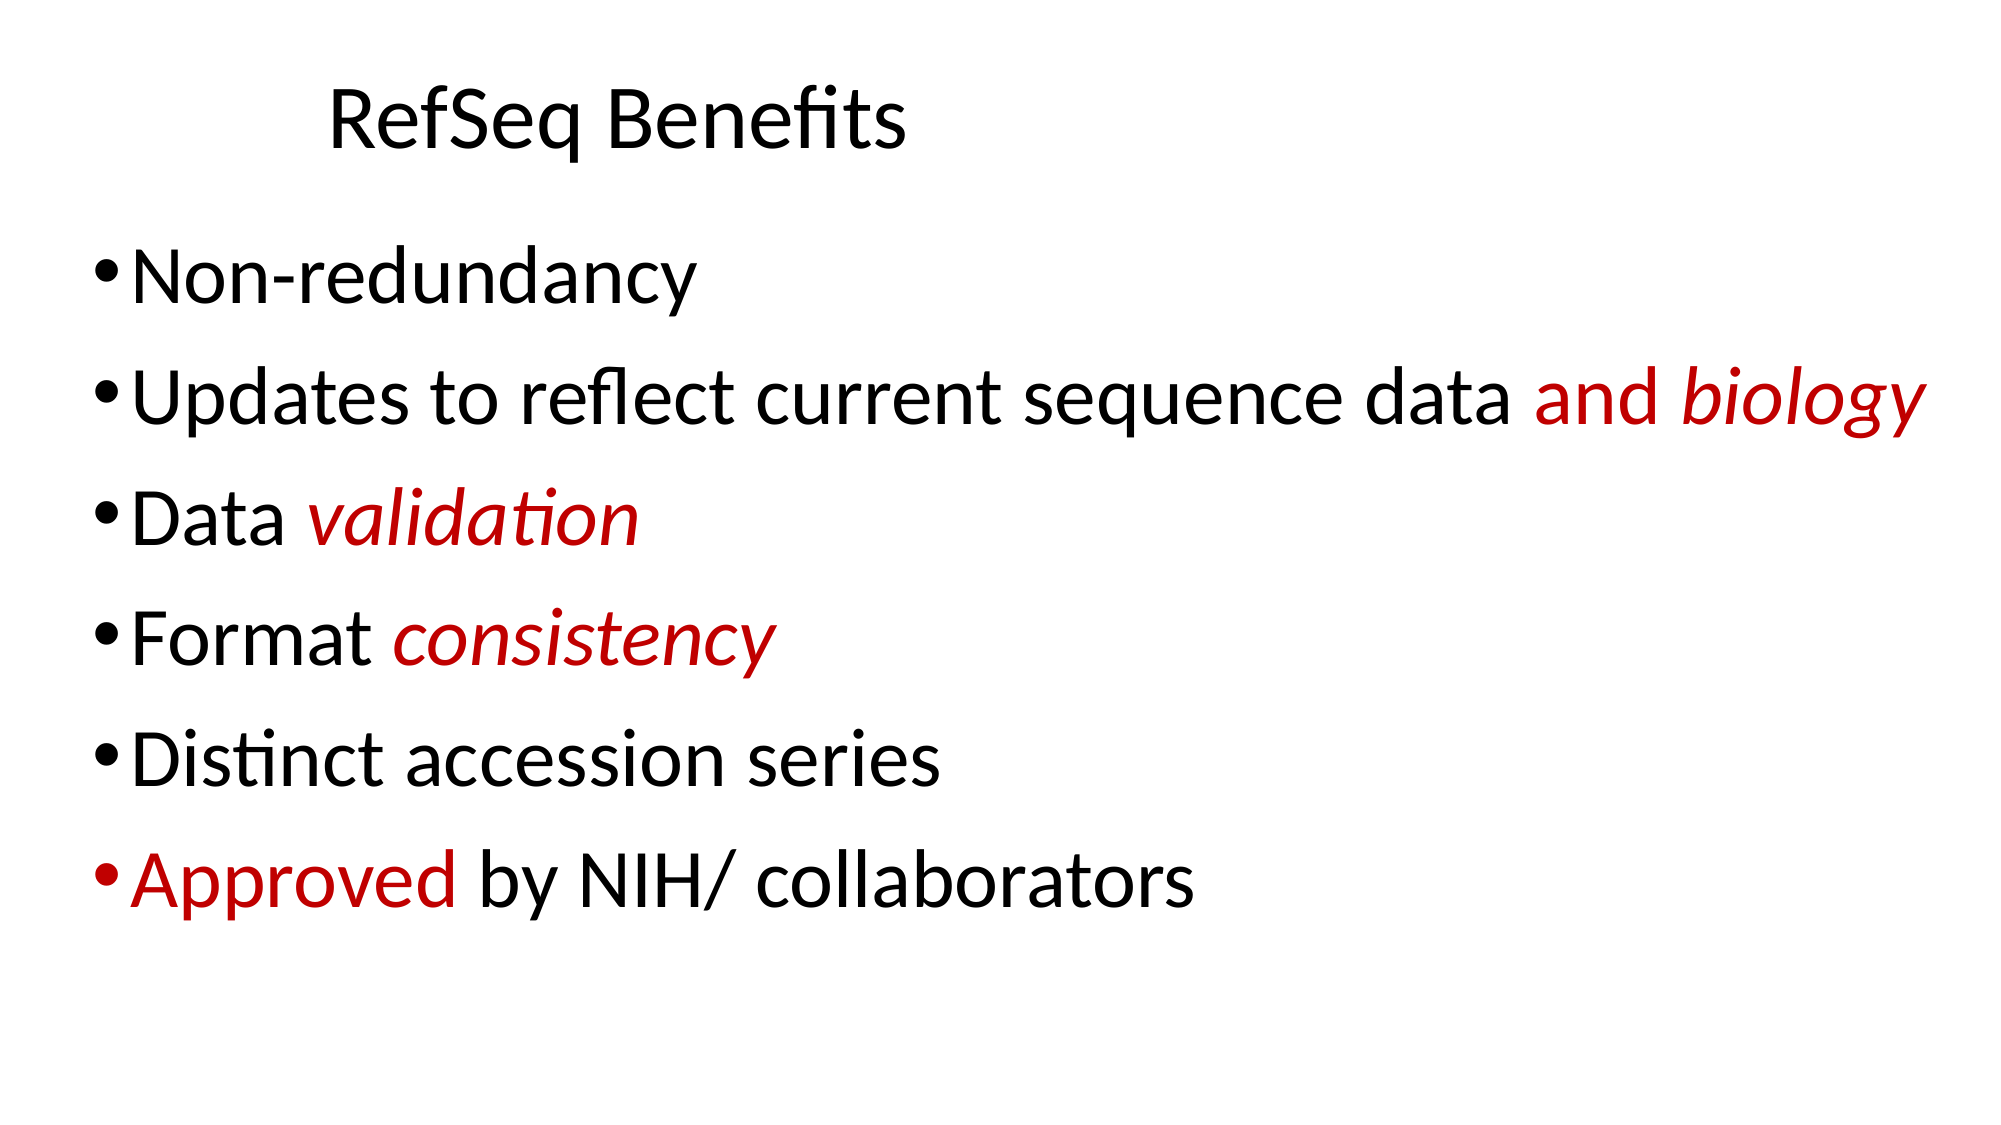

# RefSeq Benefits
Non-redundancy
Updates to reflect current sequence data and biology
Data validation
Format consistency
Distinct accession series
Approved by NIH/ collaborators